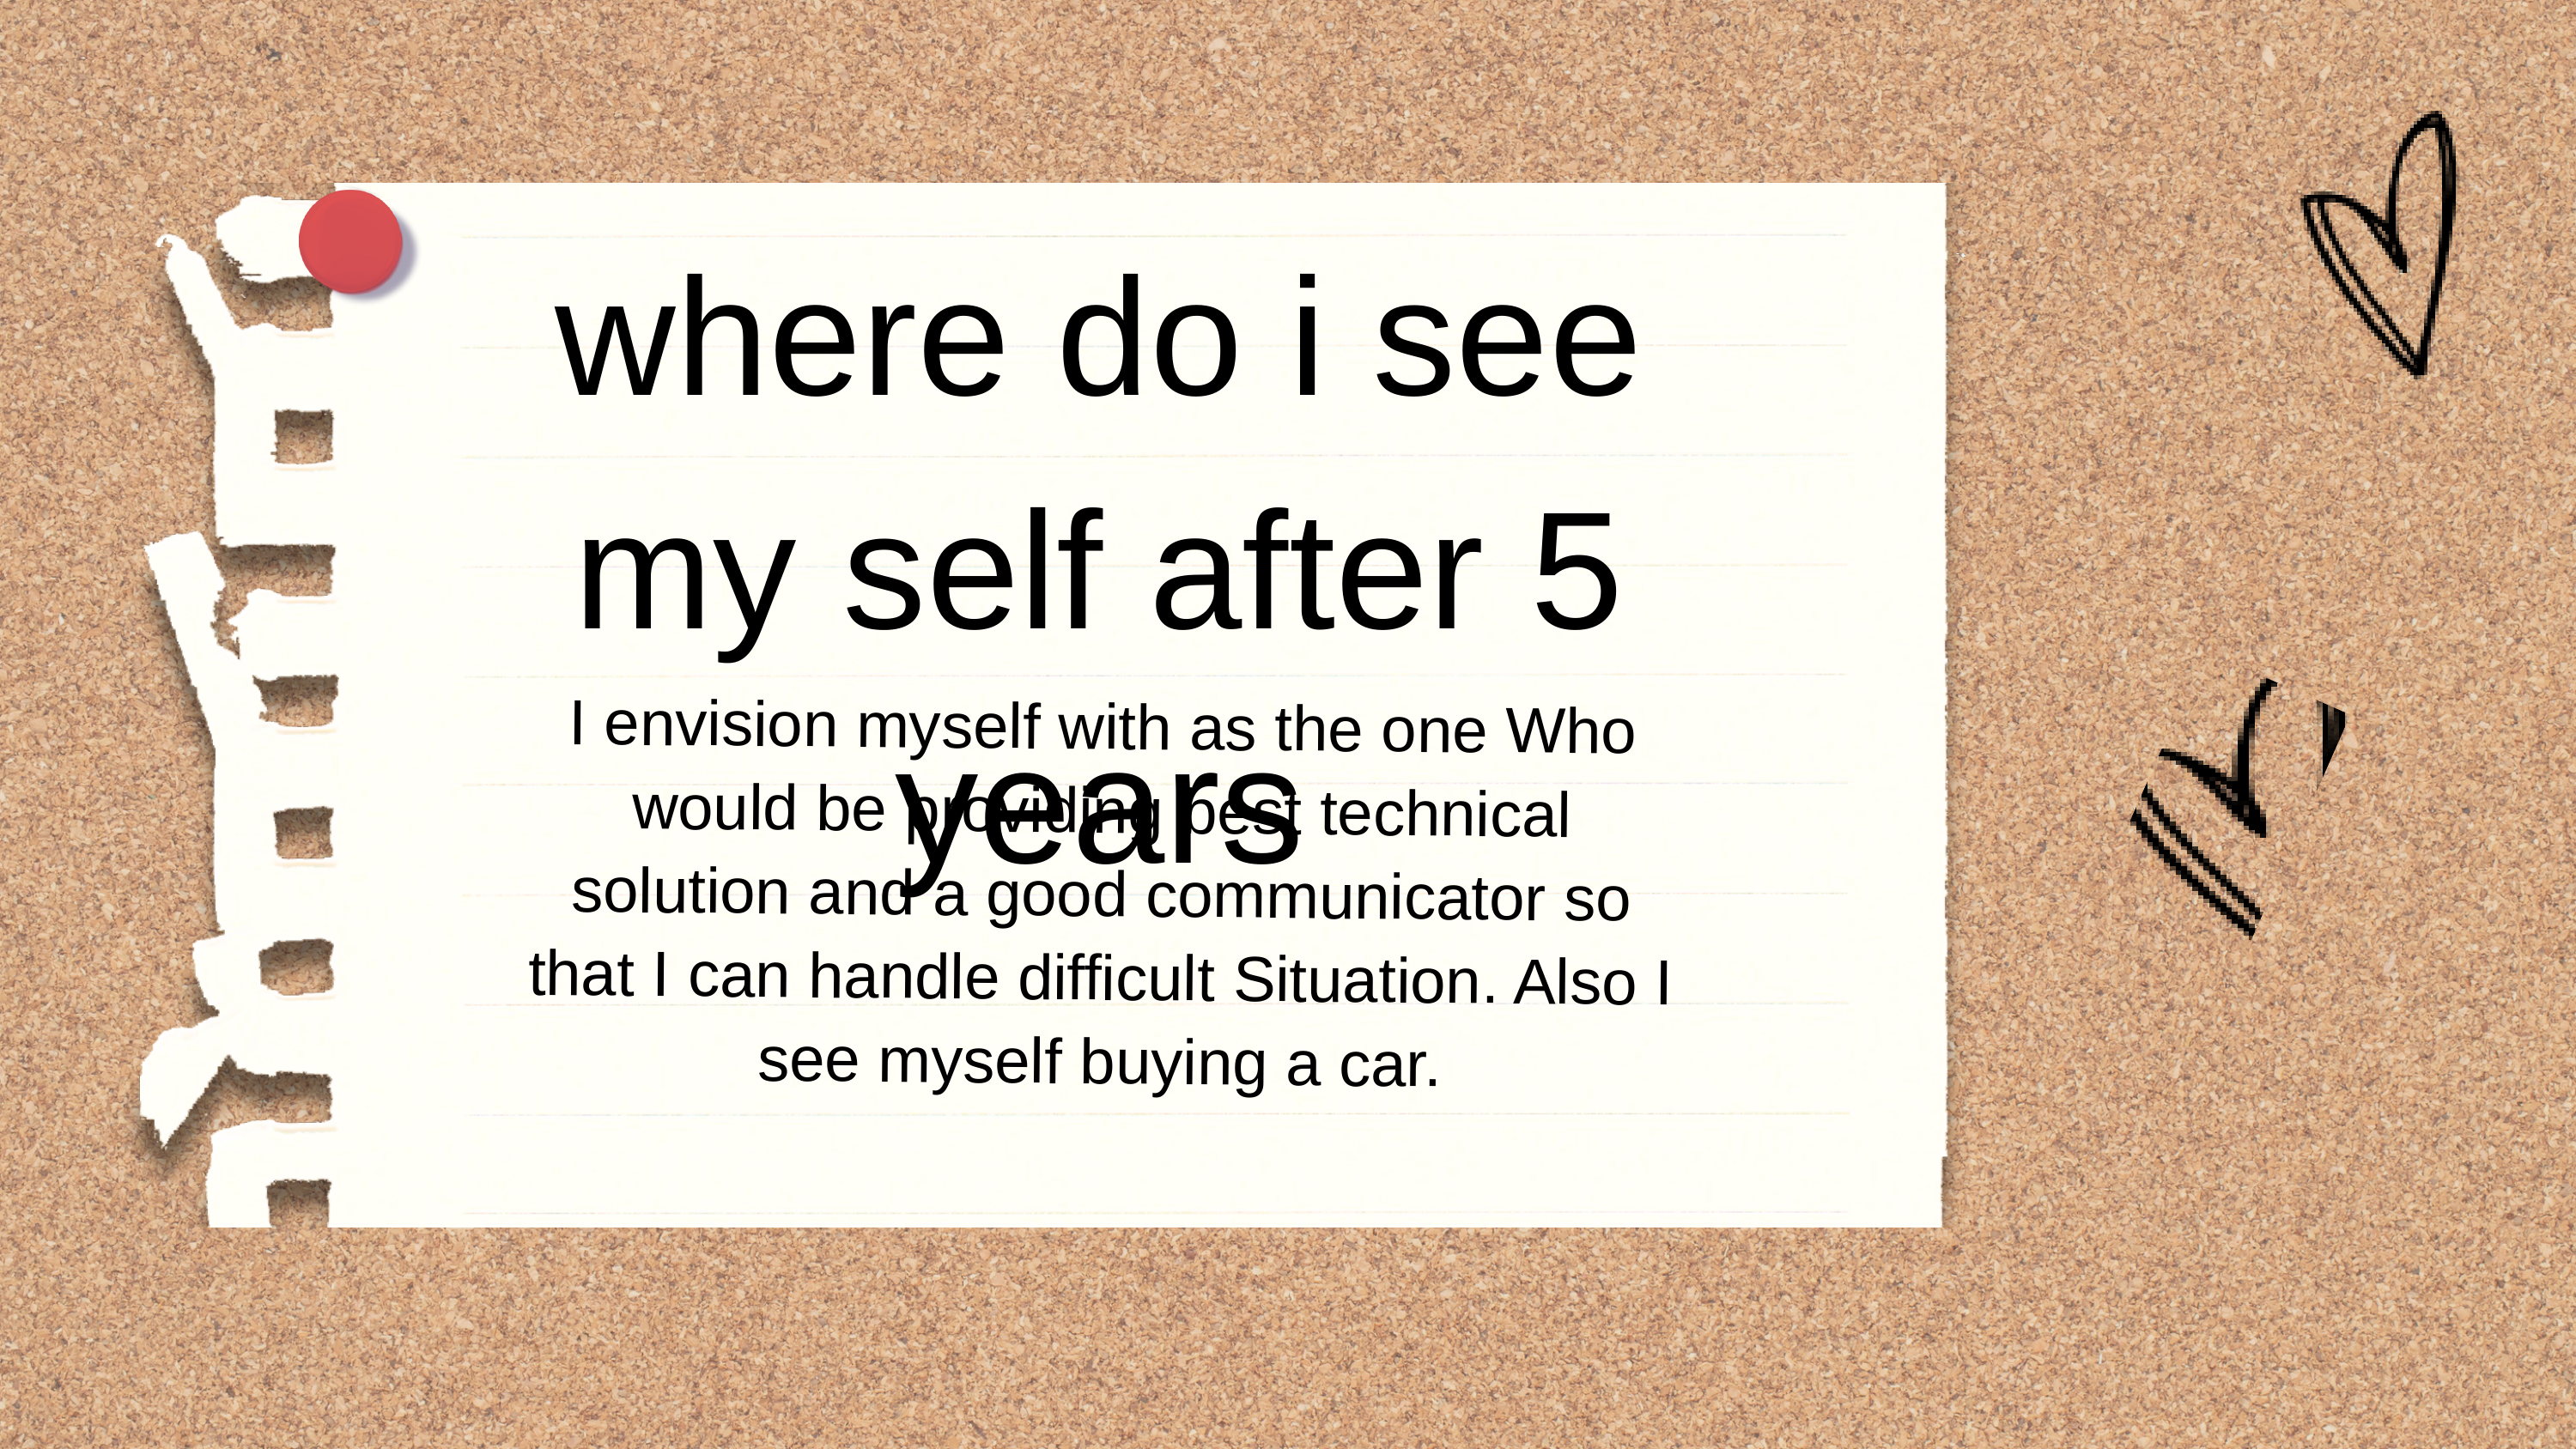

where do i see my self after 5 years

I envision myself with as the one Who would be providing best technical solution and a good communicator so that I can handle difficult Situation. Also I see myself buying a car.